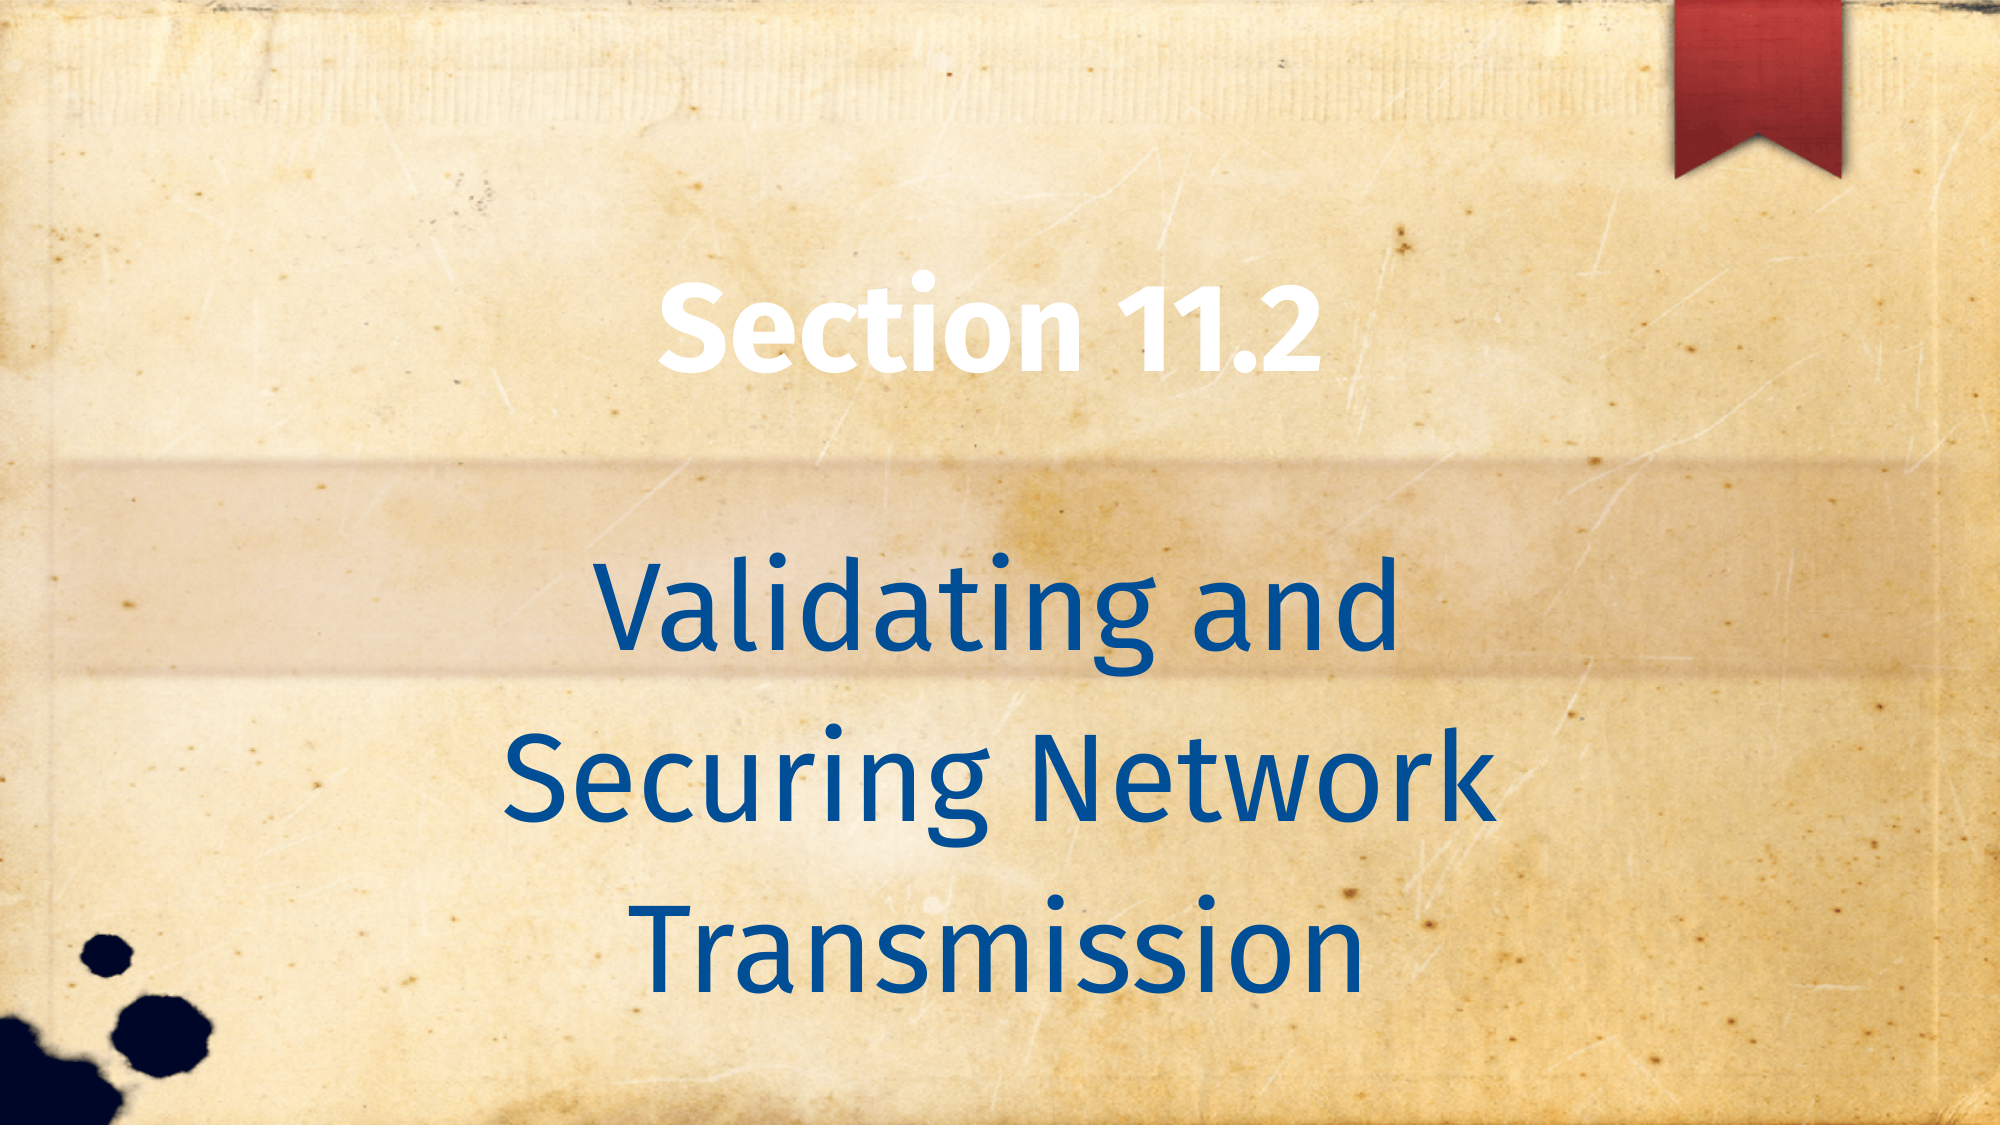

Section 11.2
Validating and
Securing Network
Transmission